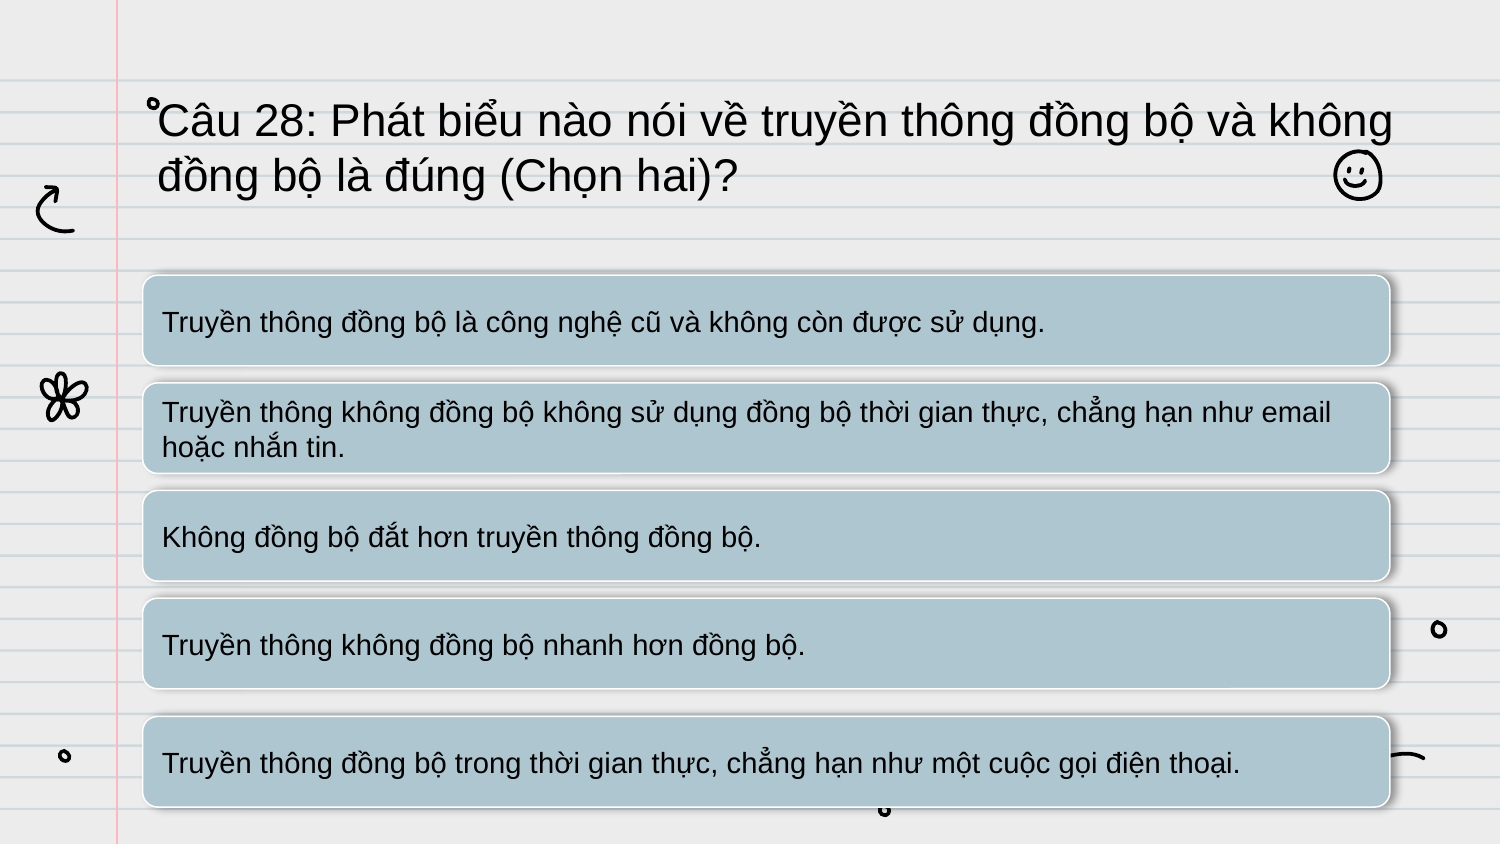

# Câu 28: Phát biểu nào nói về truyền thông đồng bộ và không đồng bộ là đúng (Chọn hai)?
Truyền thông đồng bộ là công nghệ cũ và không còn được sử dụng.
Truyền thông không đồng bộ không sử dụng đồng bộ thời gian thực, chẳng hạn như email hoặc nhắn tin.
Không đồng bộ đắt hơn truyền thông đồng bộ.
Truyền thông không đồng bộ nhanh hơn đồng bộ.
Truyền thông đồng bộ trong thời gian thực, chẳng hạn như một cuộc gọi điện thoại.